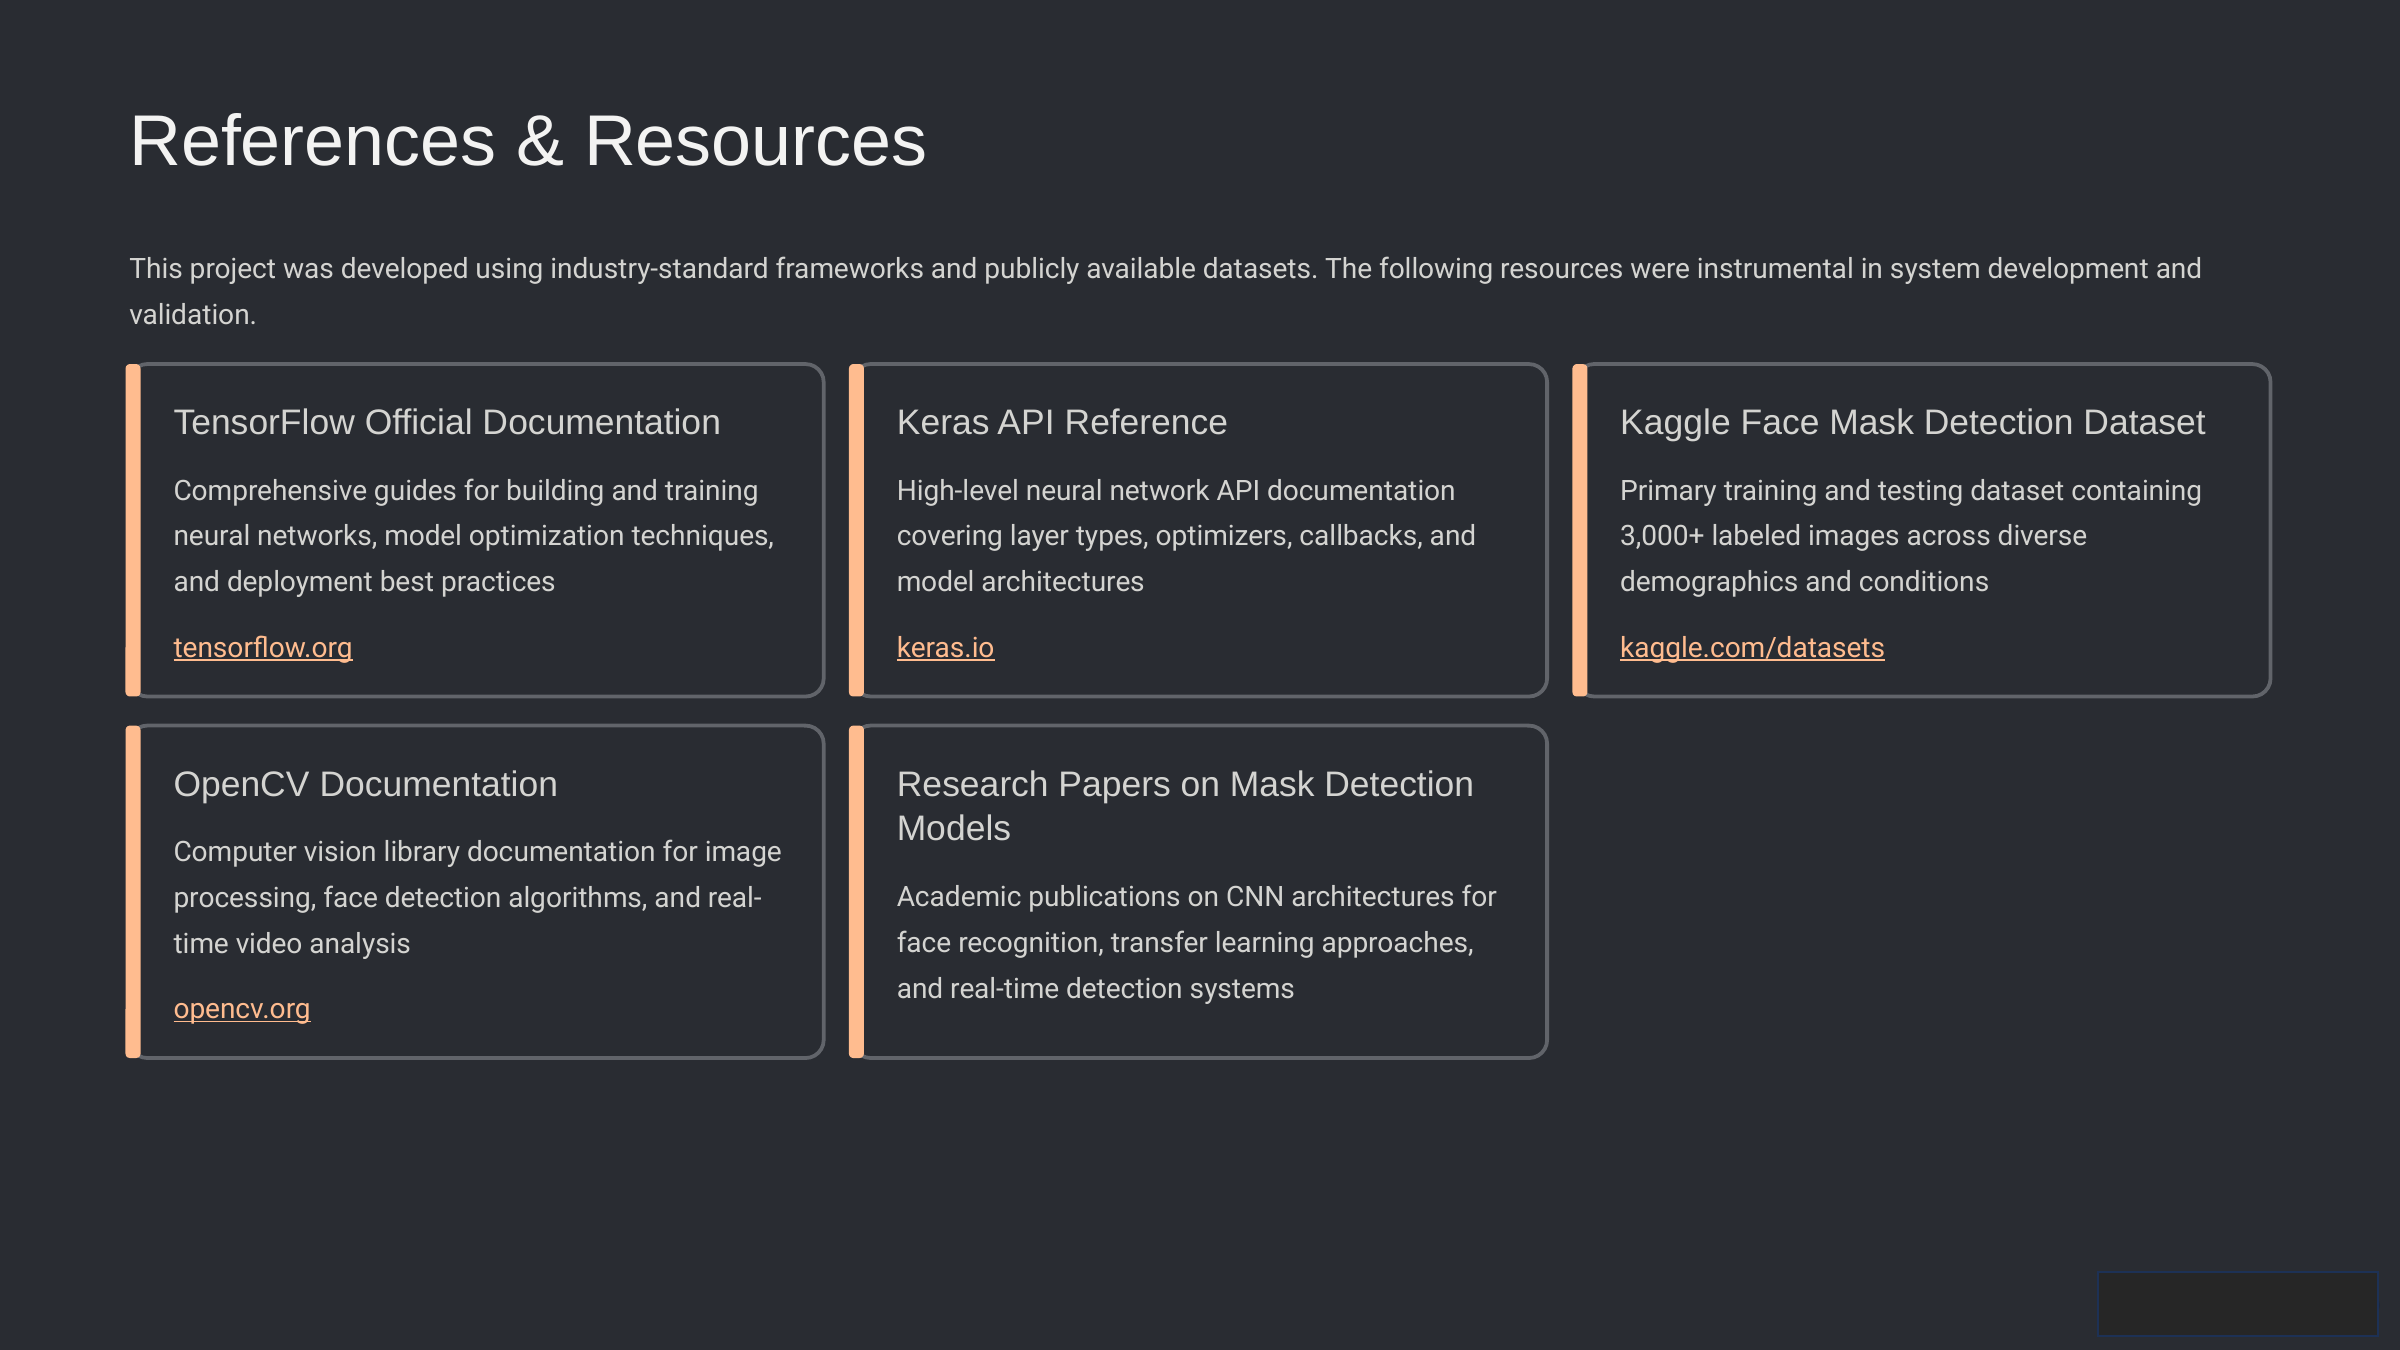

References & Resources
This project was developed using industry-standard frameworks and publicly available datasets. The following resources were instrumental in system development and validation.

TensorFlow Official Documentation
Keras API Reference
Kaggle Face Mask Detection Dataset
Comprehensive guides for building and training neural networks, model optimization techniques, and deployment best practices
High-level neural network API documentation covering layer types, optimizers, callbacks, and model architectures
Primary training and testing dataset containing 3,000+ labeled images across diverse demographics and conditions
tensorflow.org
keras.io
kaggle.com/datasets

OpenCV Documentation
Research Papers on Mask Detection Models
Computer vision library documentation for image processing, face detection algorithms, and real-time video analysis
Academic publications on CNN architectures for face recognition, transfer learning approaches, and real-time detection systems
opencv.org